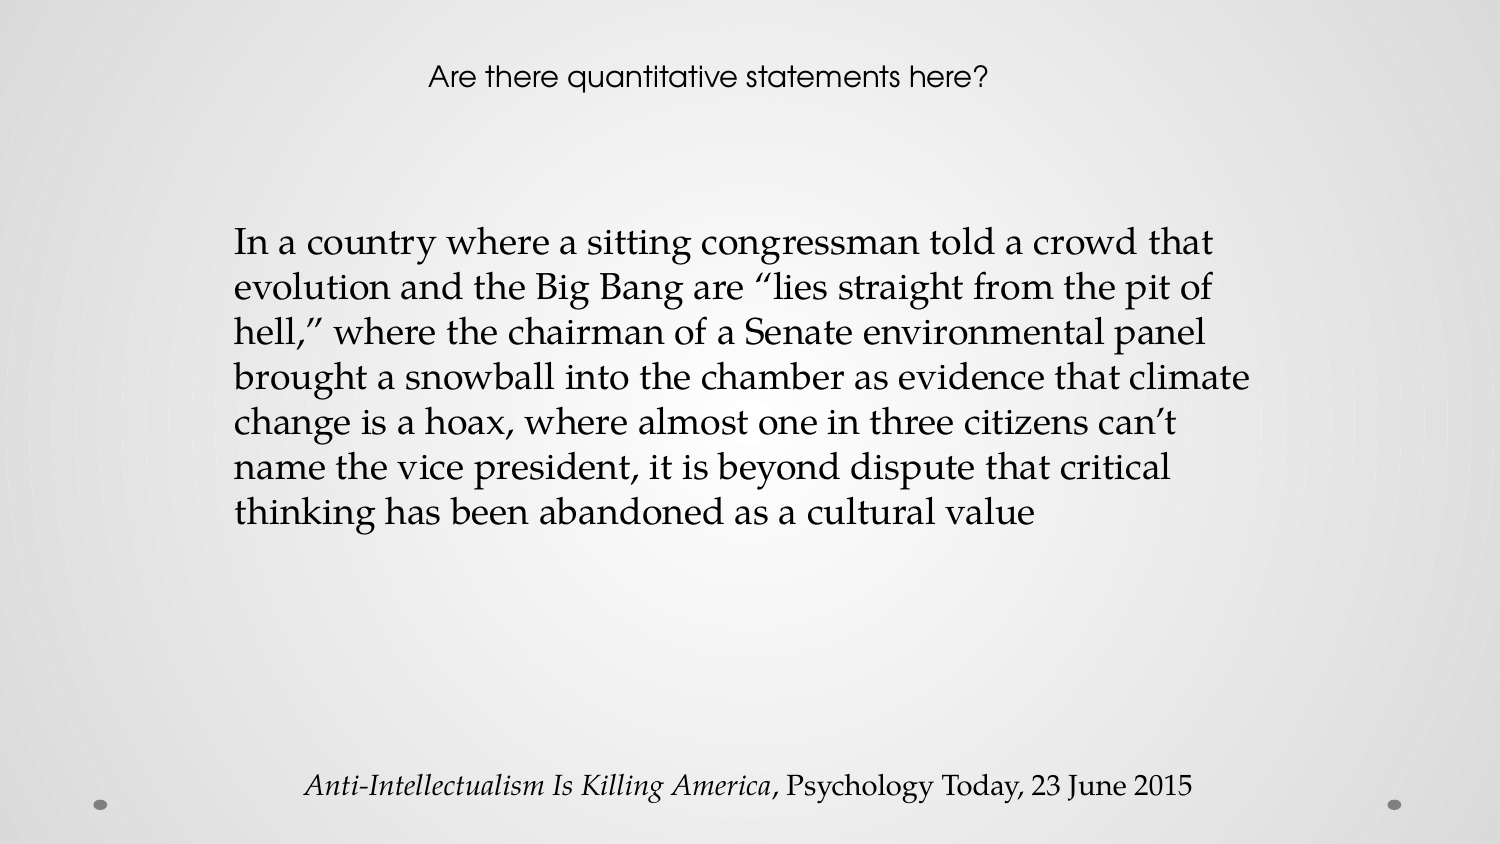

Are there quantitative statements here?
In a country where a sitting congressman told a crowd that evolution and the Big Bang are “lies straight from the pit of hell,” where the chairman of a Senate environmental panel brought a snowball into the chamber as evidence that climate change is a hoax, where almost one in three citizens can’t name the vice president, it is beyond dispute that critical thinking has been abandoned as a cultural value
Anti-Intellectualism Is Killing America, Psychology Today, 23 June 2015